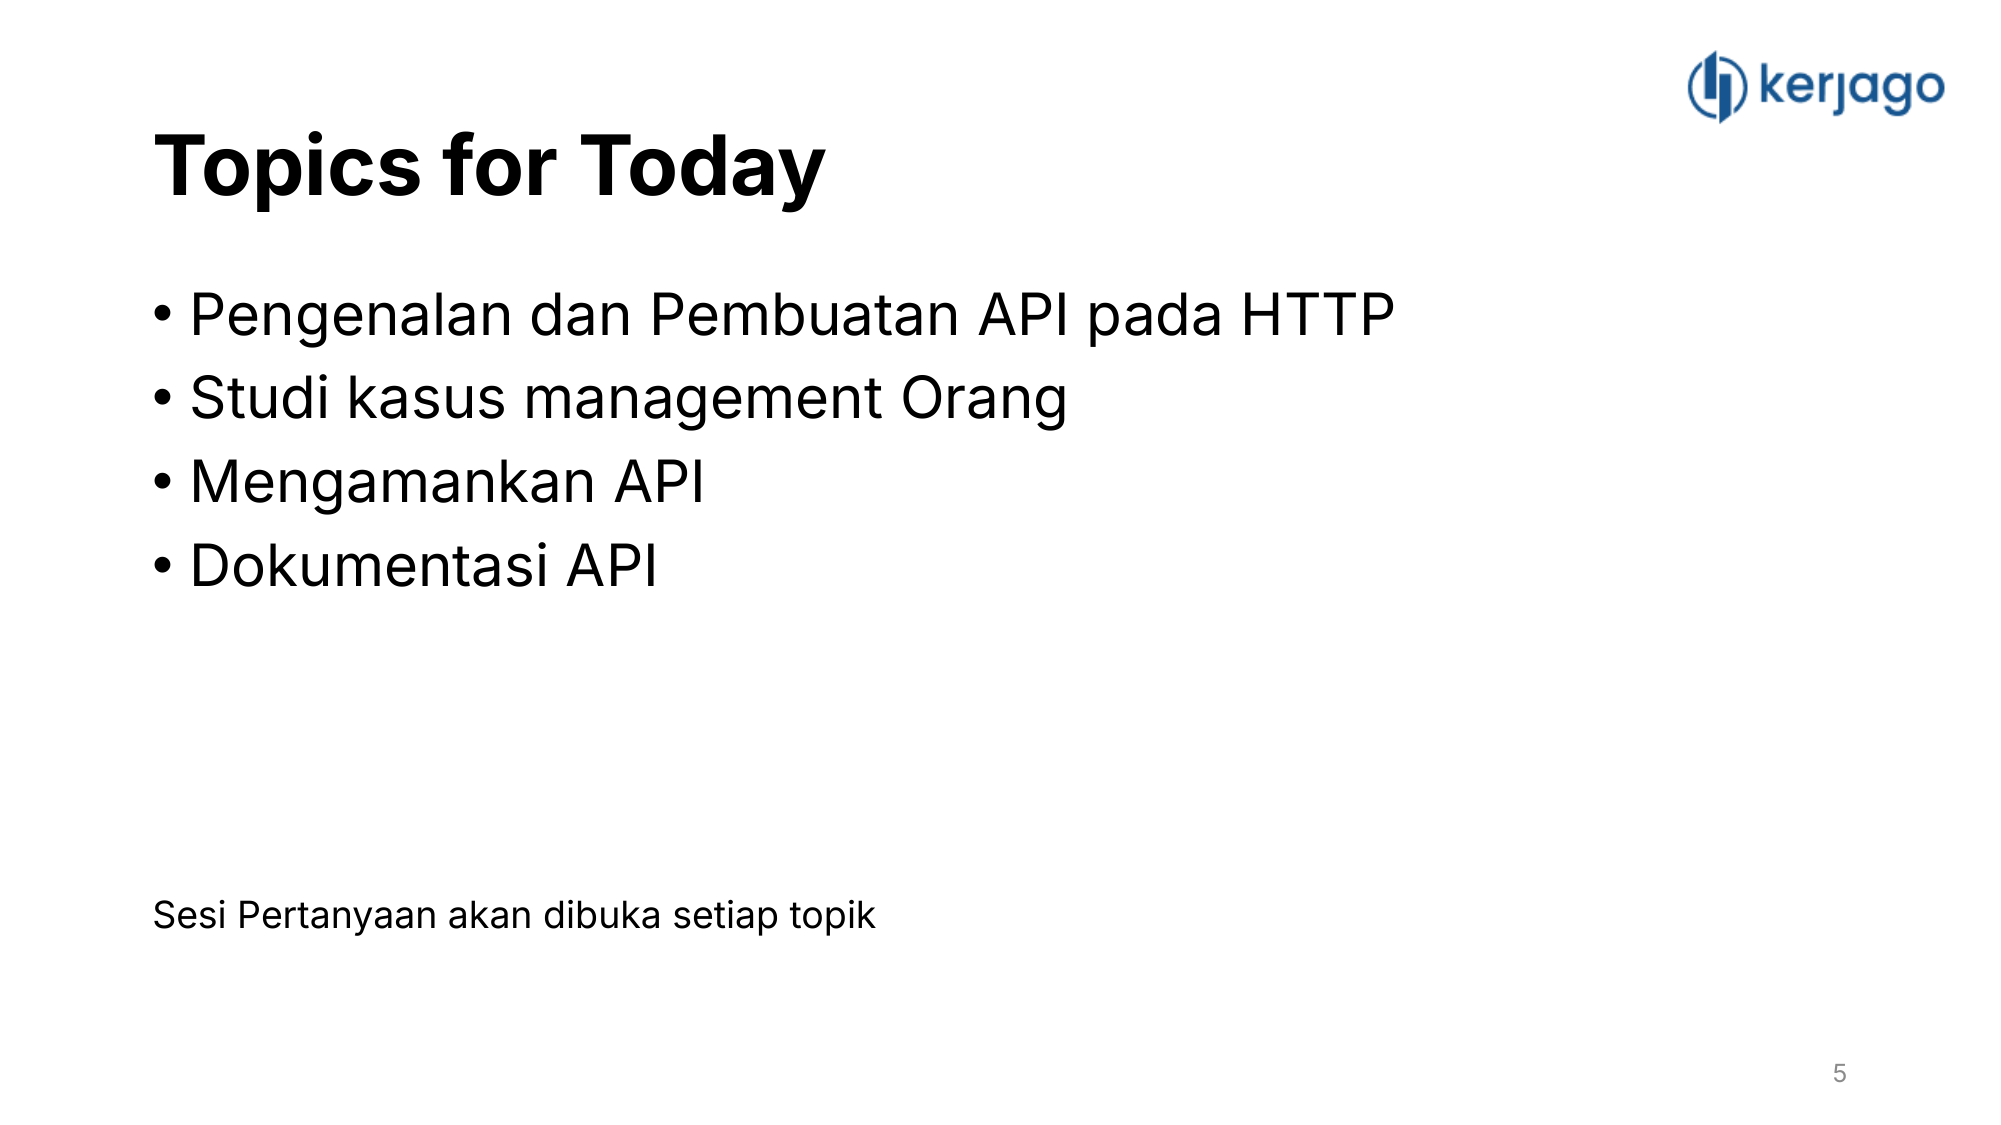

# Topics for Today
Pengenalan dan Pembuatan API pada HTTP
Studi kasus management Orang
Mengamankan API
Dokumentasi API
Sesi Pertanyaan akan dibuka setiap topik

5